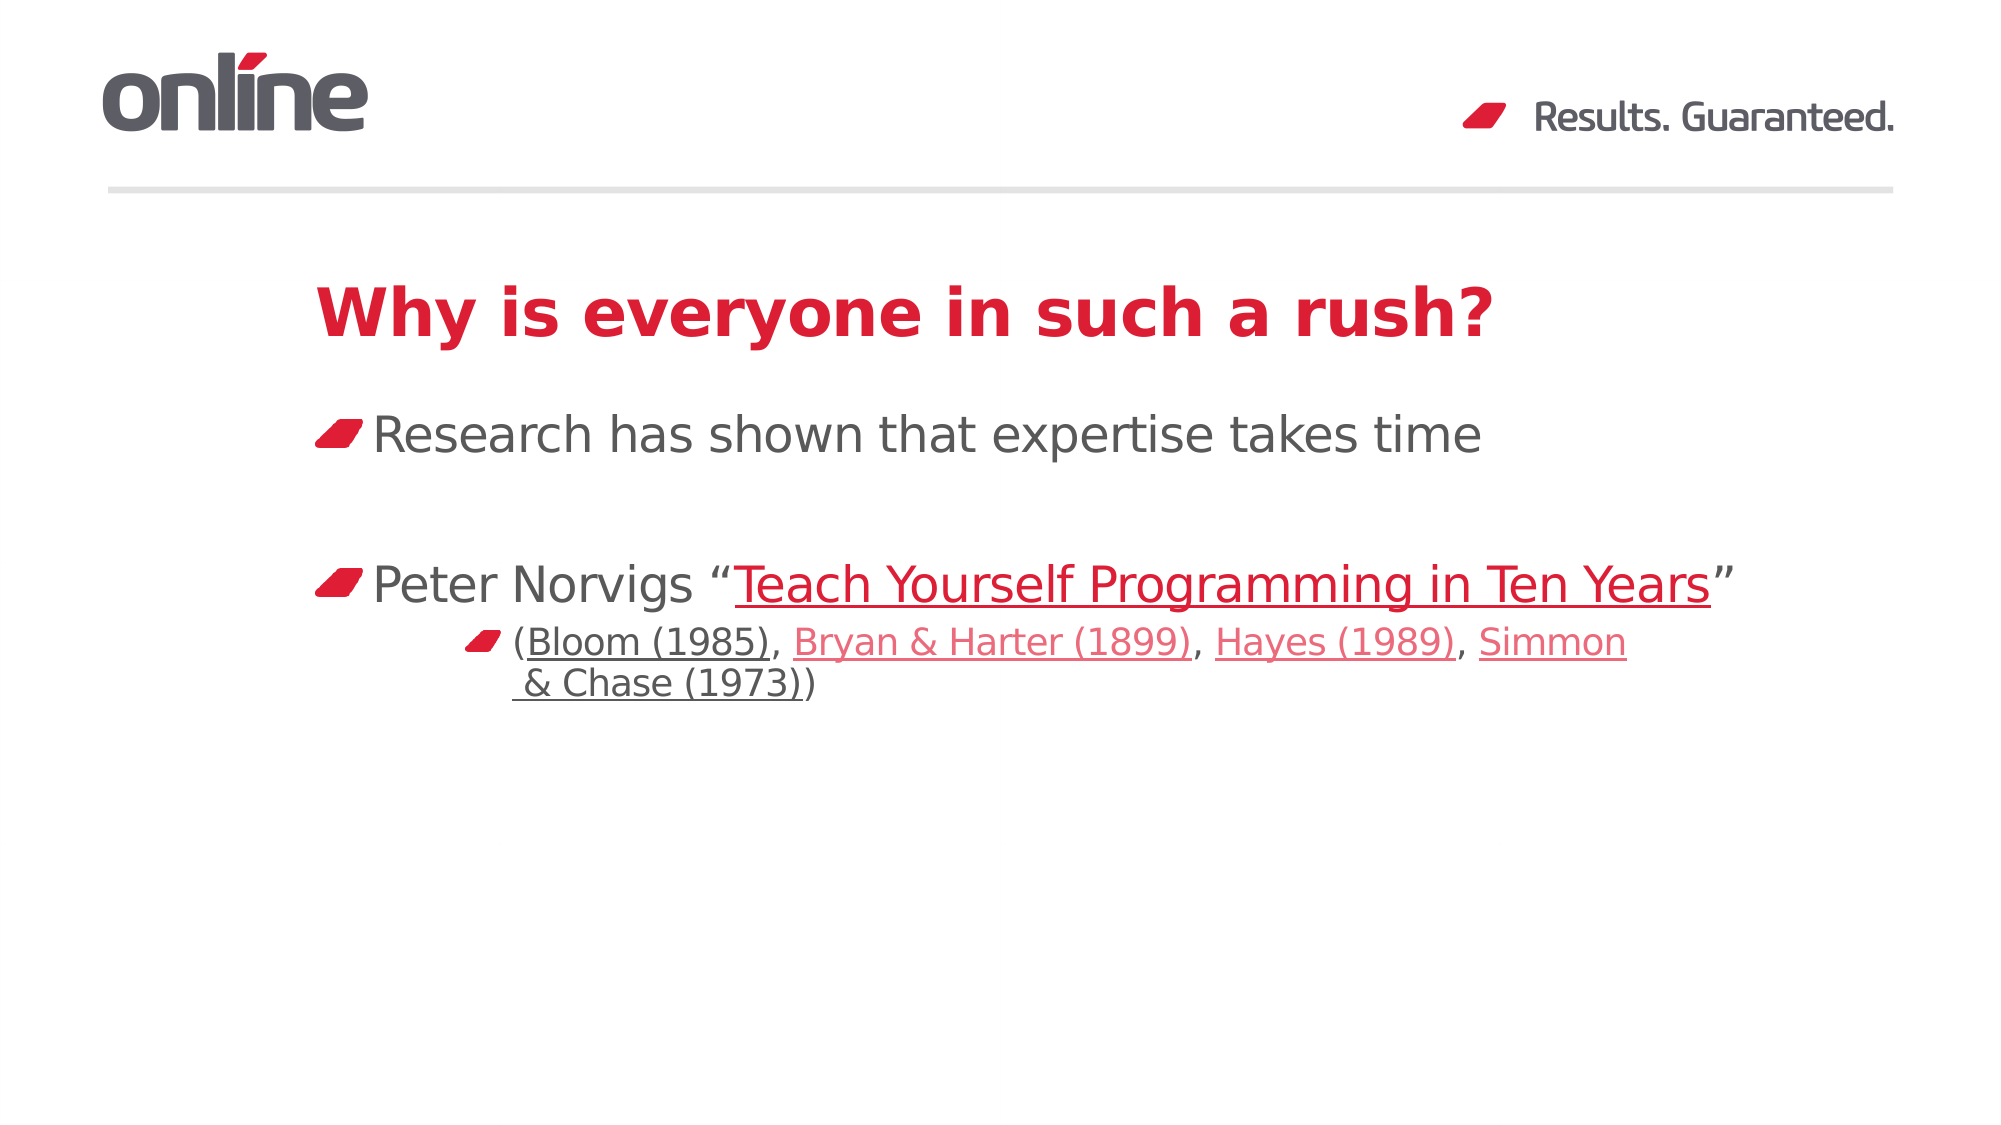

# Why is everyone in such a rush?
Research has shown that expertise takes time

Peter Norvigs “Teach Yourself Programming in Ten Years”
(Bloom (1985), Bryan & Harter (1899), Hayes (1989), Simmon & Chase (1973))